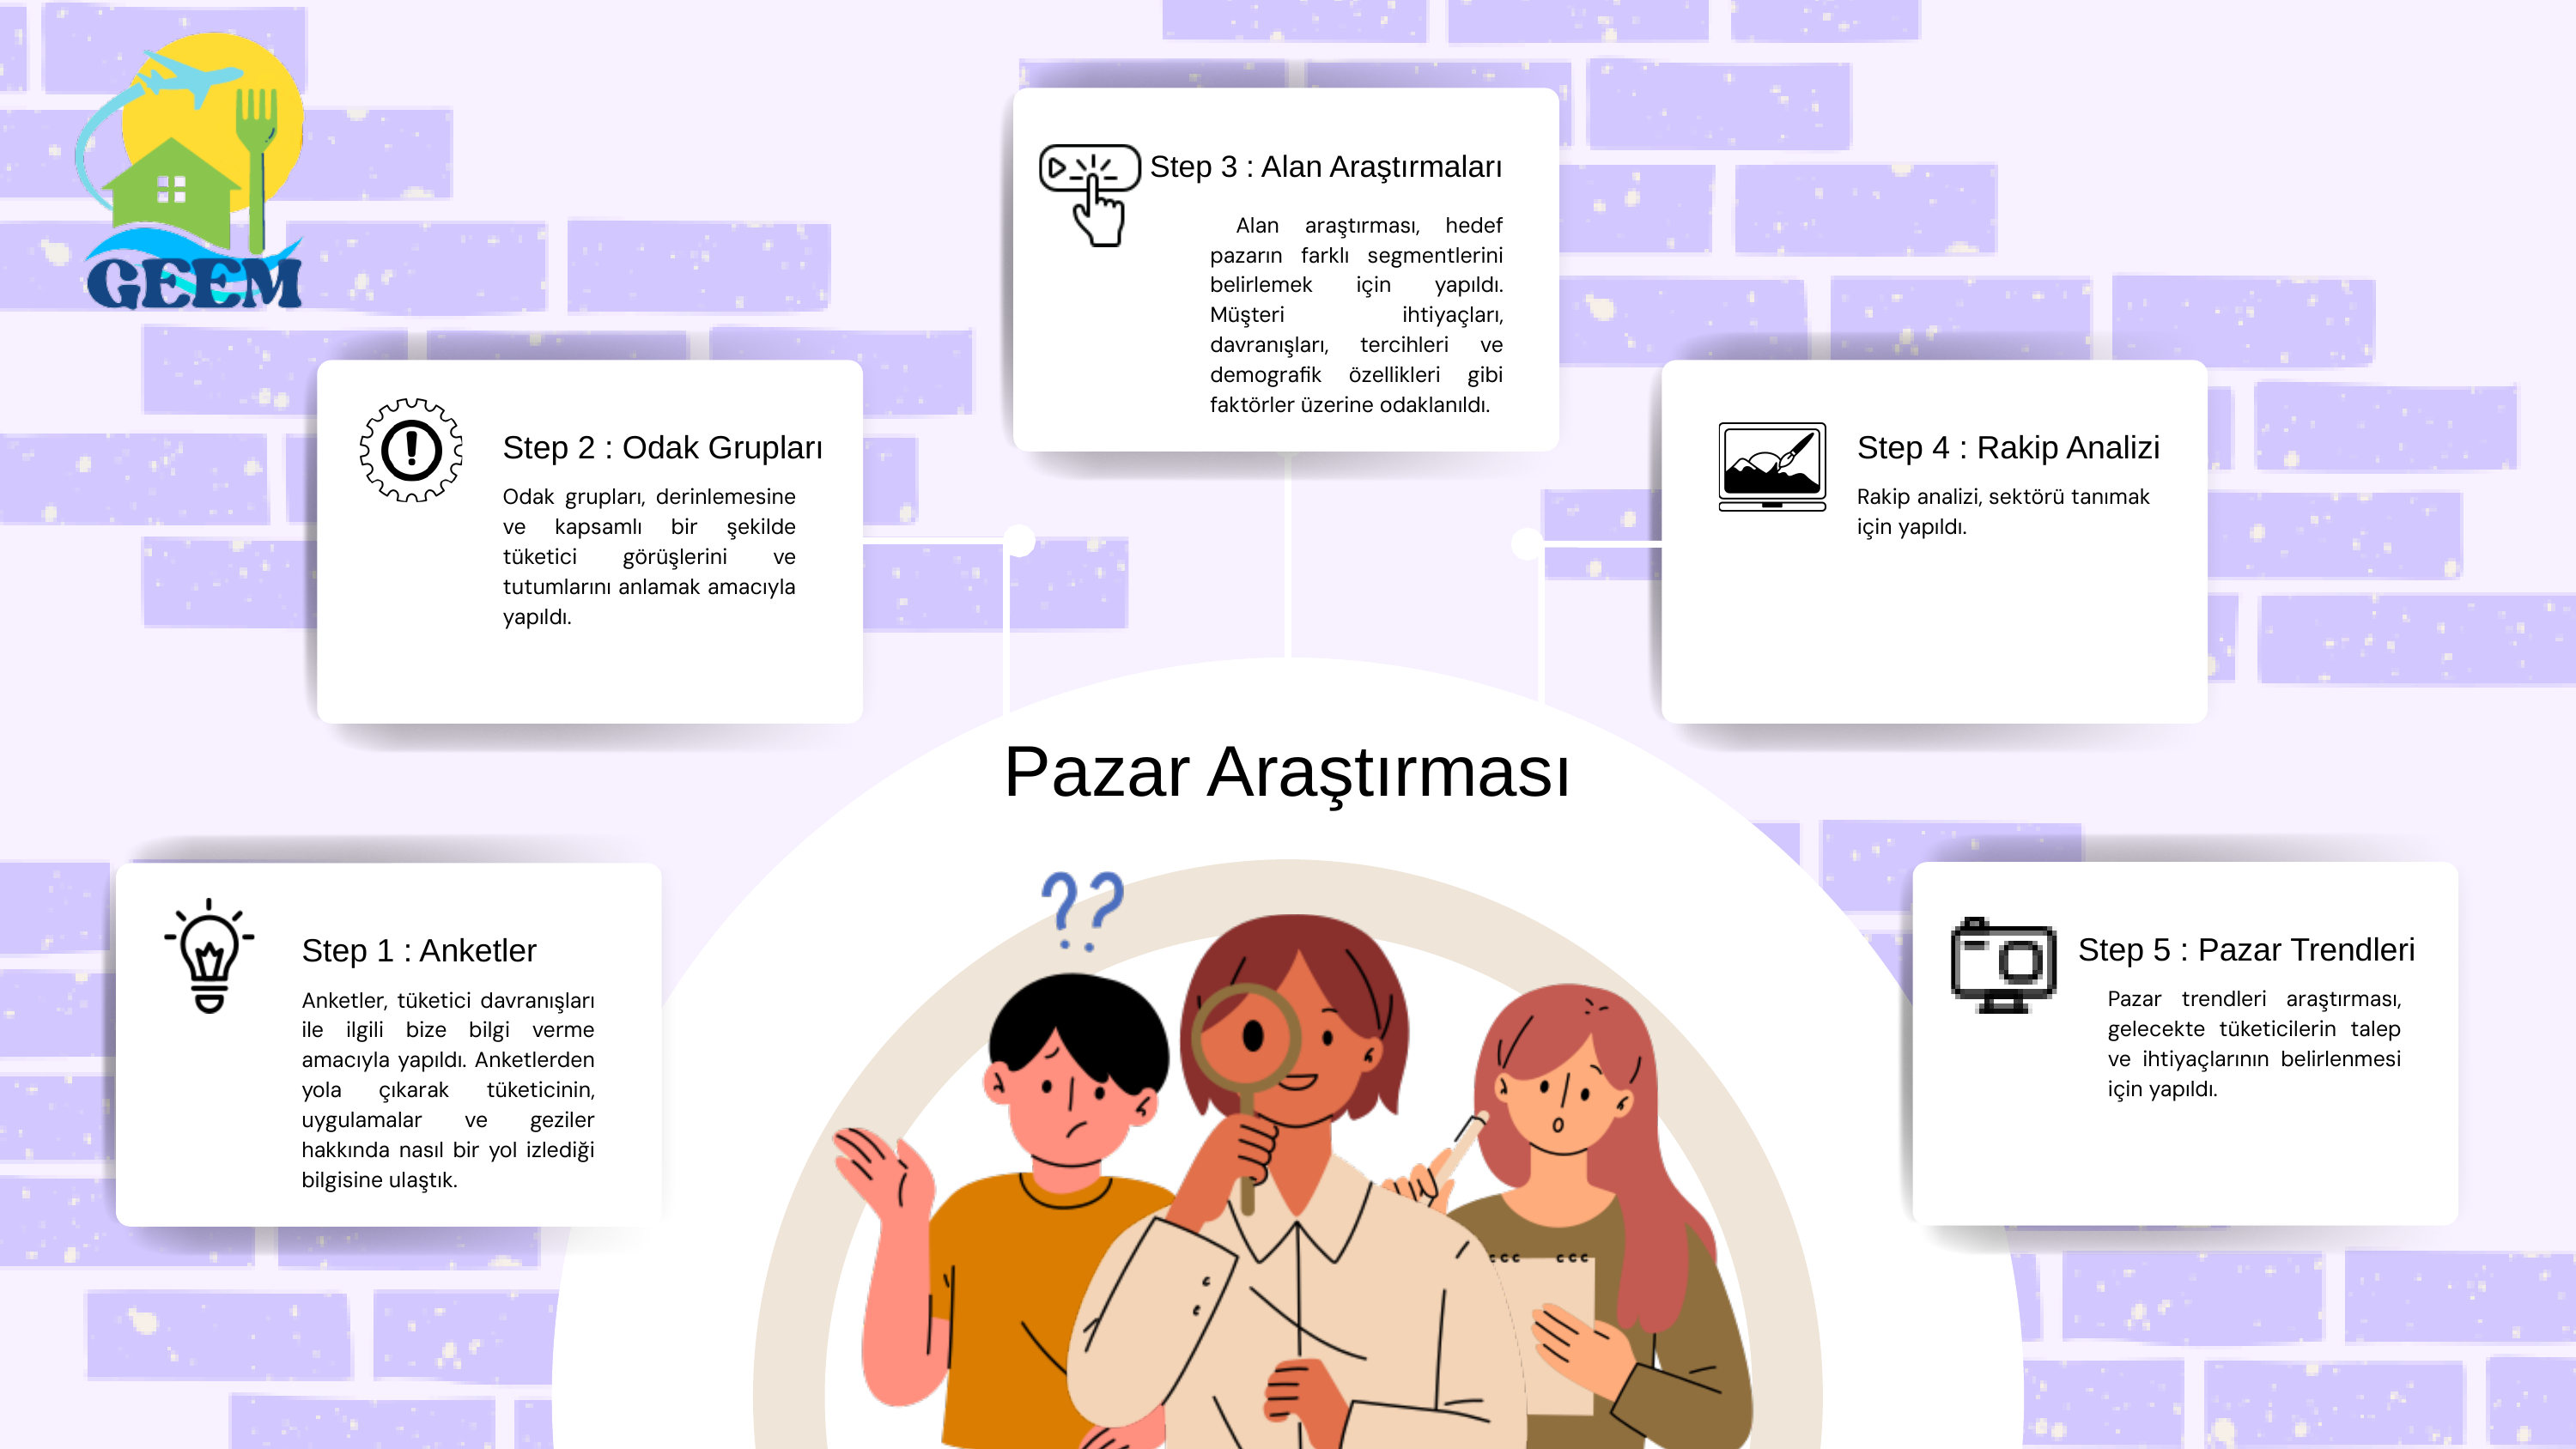

Step 3 : Alan Araştırmaları

 Alan araştırması, hedef pazarın farklı segmentlerini belirlemek için yapıldı. Müşteri ihtiyaçları, davranışları, tercihleri ve demografik özellikleri gibi faktörler üzerine odaklanıldı.

Step 2 : Odak Grupları
Step 4 : Rakip Analizi

Odak grupları, derinlemesine ve kapsamlı bir şekilde tüketici görüşlerini ve tutumlarını anlamak amacıyla yapıldı.
Rakip analizi, sektörü tanımak için yapıldı.

Pazar Araştırması

Step 5 : Pazar Trendleri
Step 1 : Anketler

Pazar trendleri araştırması, gelecekte tüketicilerin talep ve ihtiyaçlarının belirlenmesi için yapıldı.
Anketler, tüketici davranışları ile ilgili bize bilgi verme amacıyla yapıldı. Anketlerden yola çıkarak tüketicinin, uygulamalar ve geziler hakkında nasıl bir yol izlediği bilgisine ulaştık.